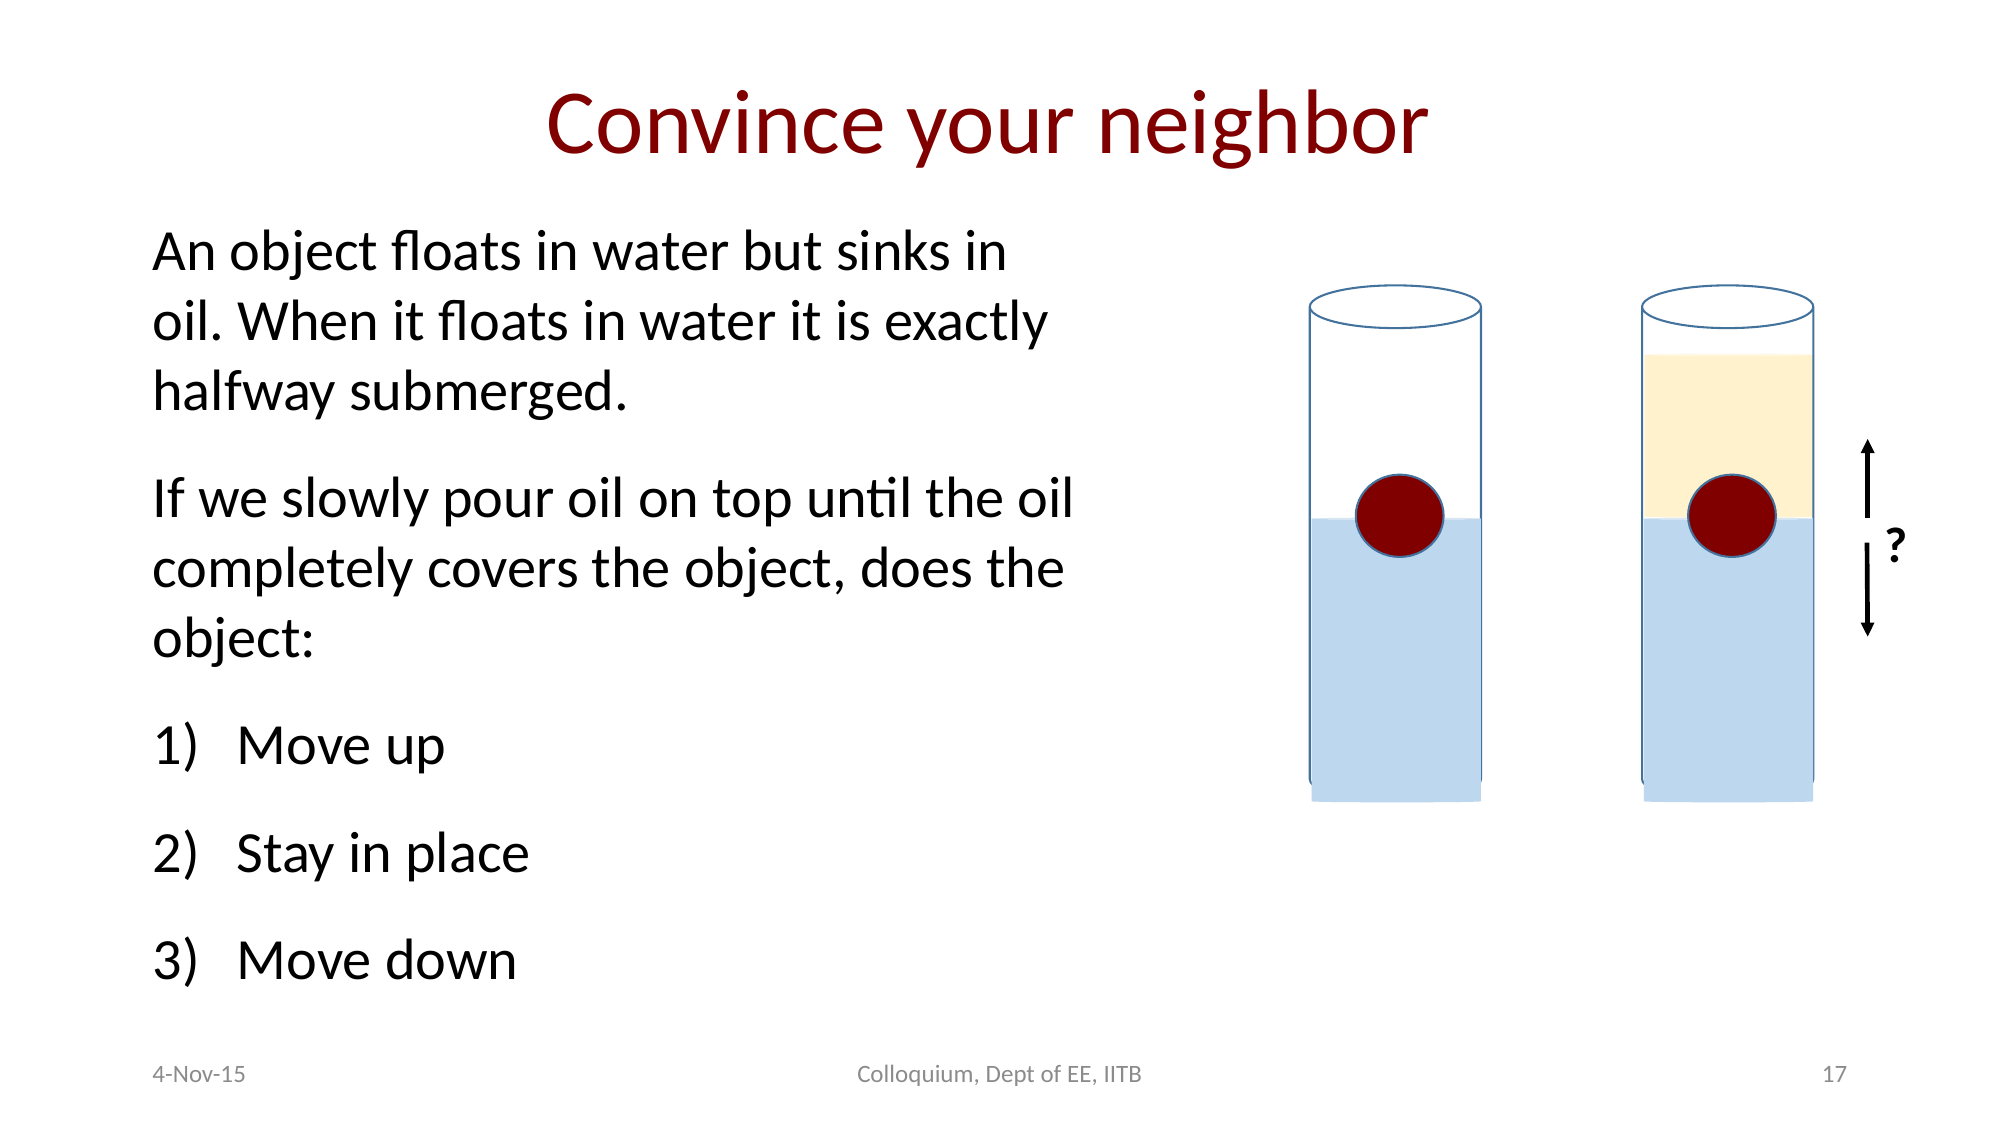

# Convince your neighbor
An object floats in water but sinks in oil. When it floats in water it is exactly halfway submerged.
If we slowly pour oil on top until the oil completely covers the object, does the object:
Move up
Stay in place
Move down

?

4-Nov-15
Colloquium, Dept of EE, IITB
17